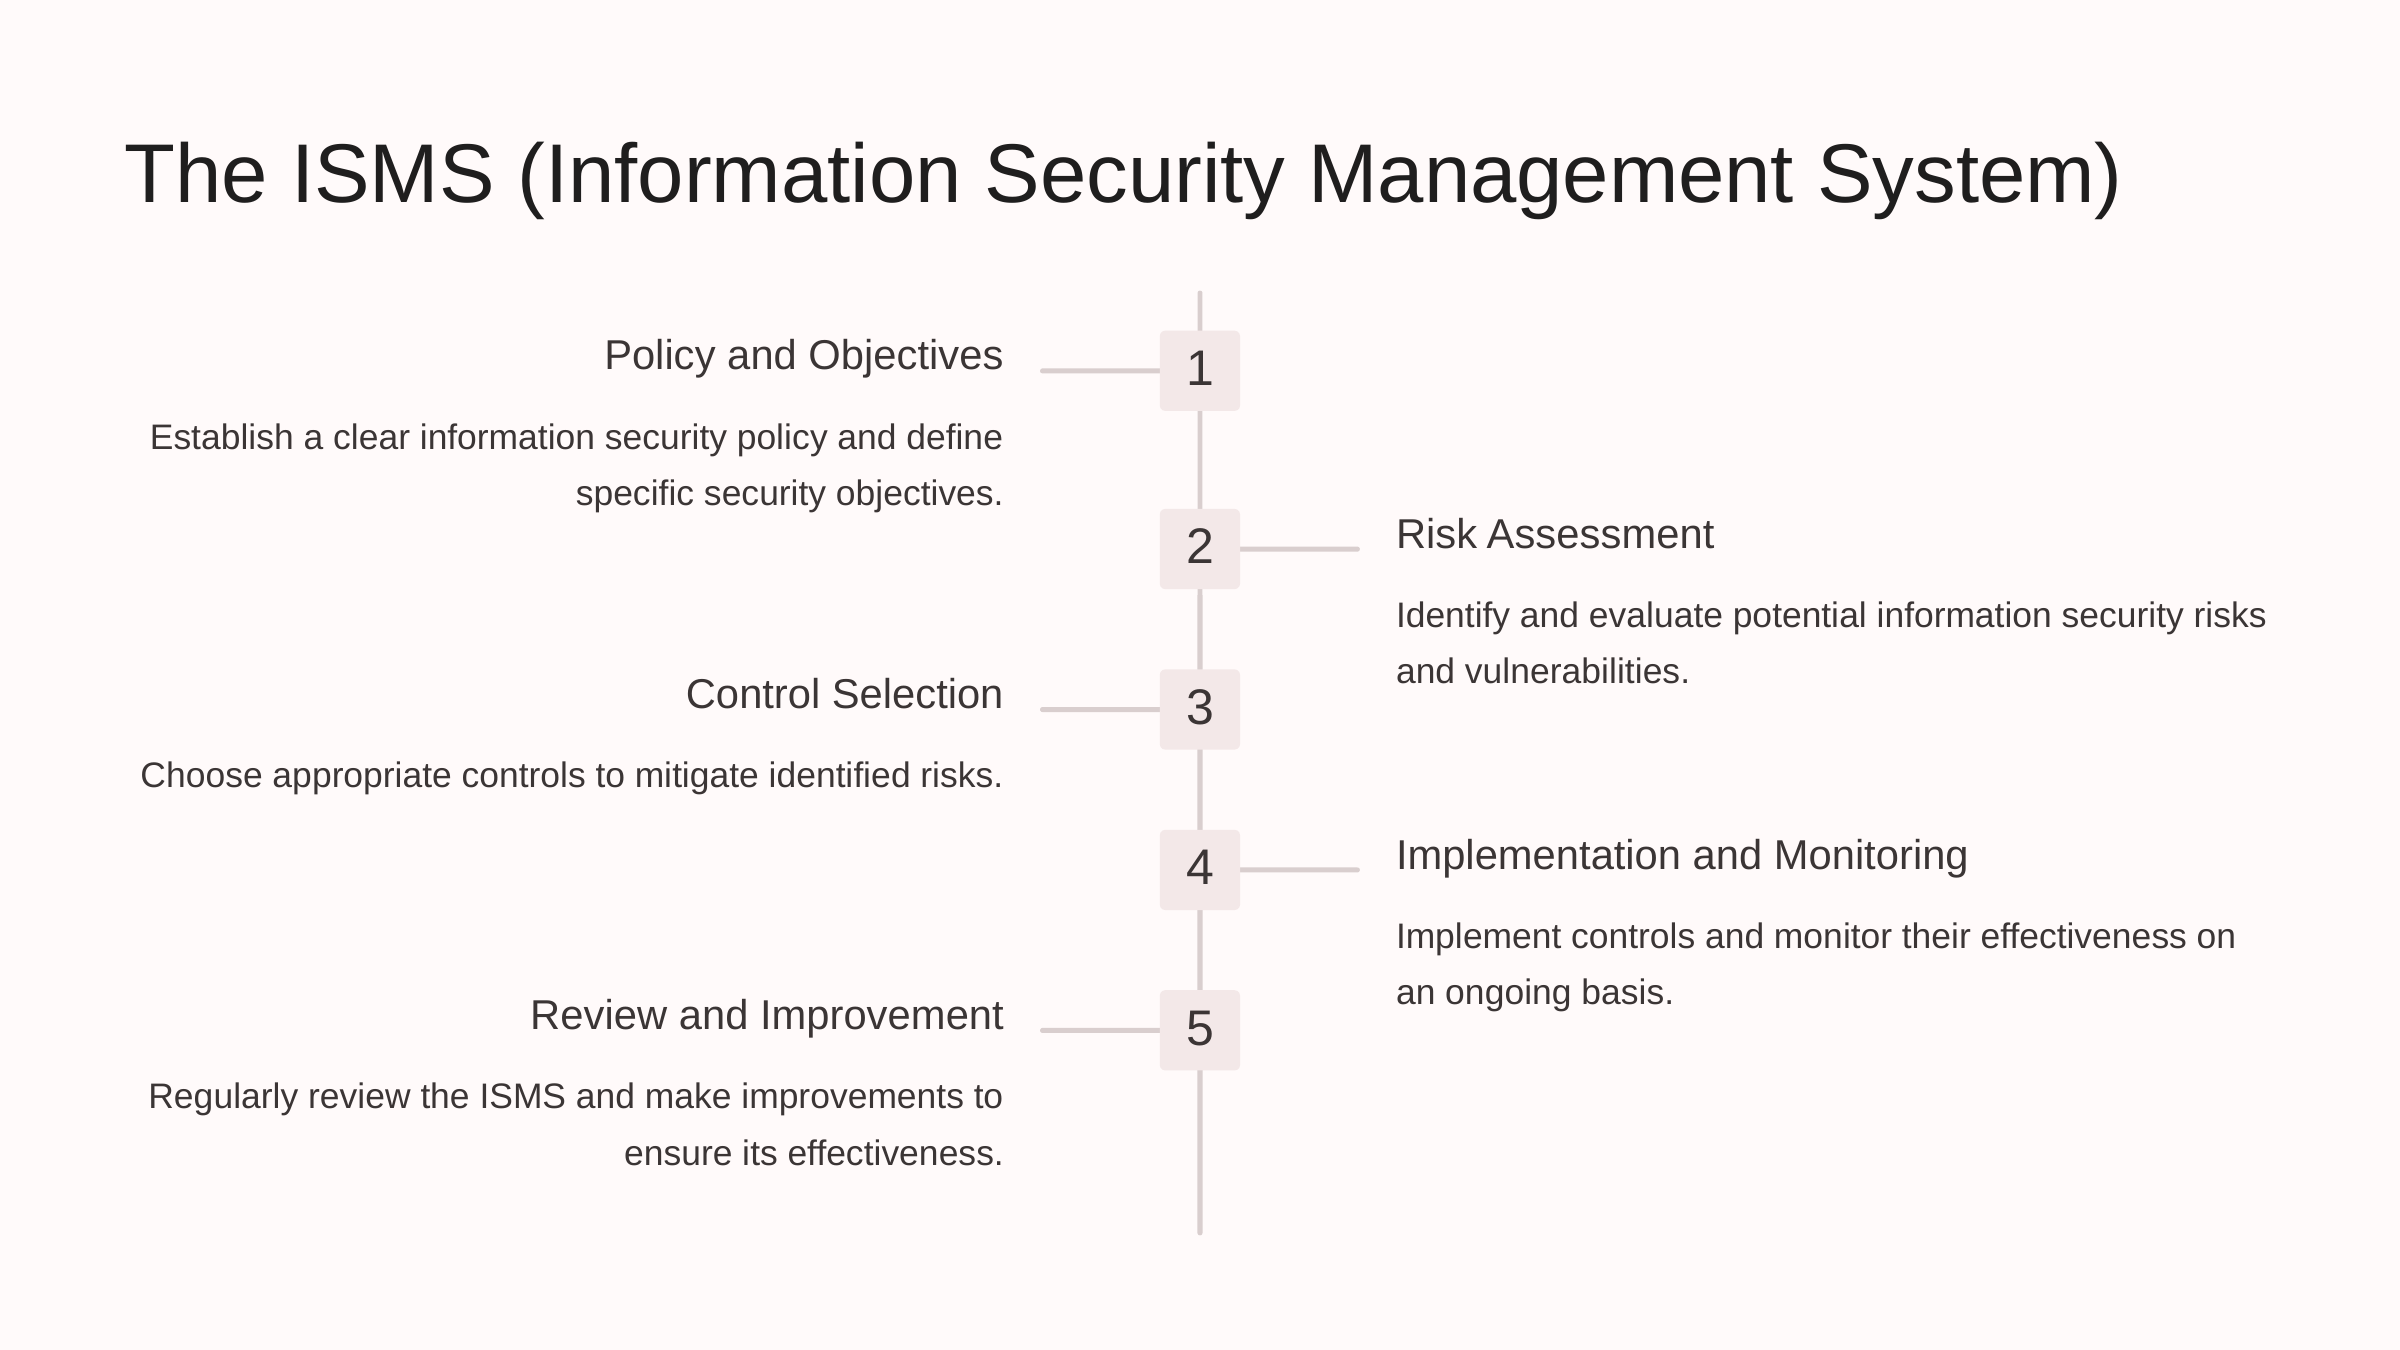

The ISMS (Information Security Management System)

Policy and Objectives

1

Establish a clear information security policy and define specific security objectives.
Risk Assessment

2

Identify and evaluate potential information security risks and vulnerabilities.
Control Selection

3

Choose appropriate controls to mitigate identified risks.
Implementation and Monitoring

4

Implement controls and monitor their effectiveness on an ongoing basis.
Review and Improvement

5

Regularly review the ISMS and make improvements to ensure its effectiveness.